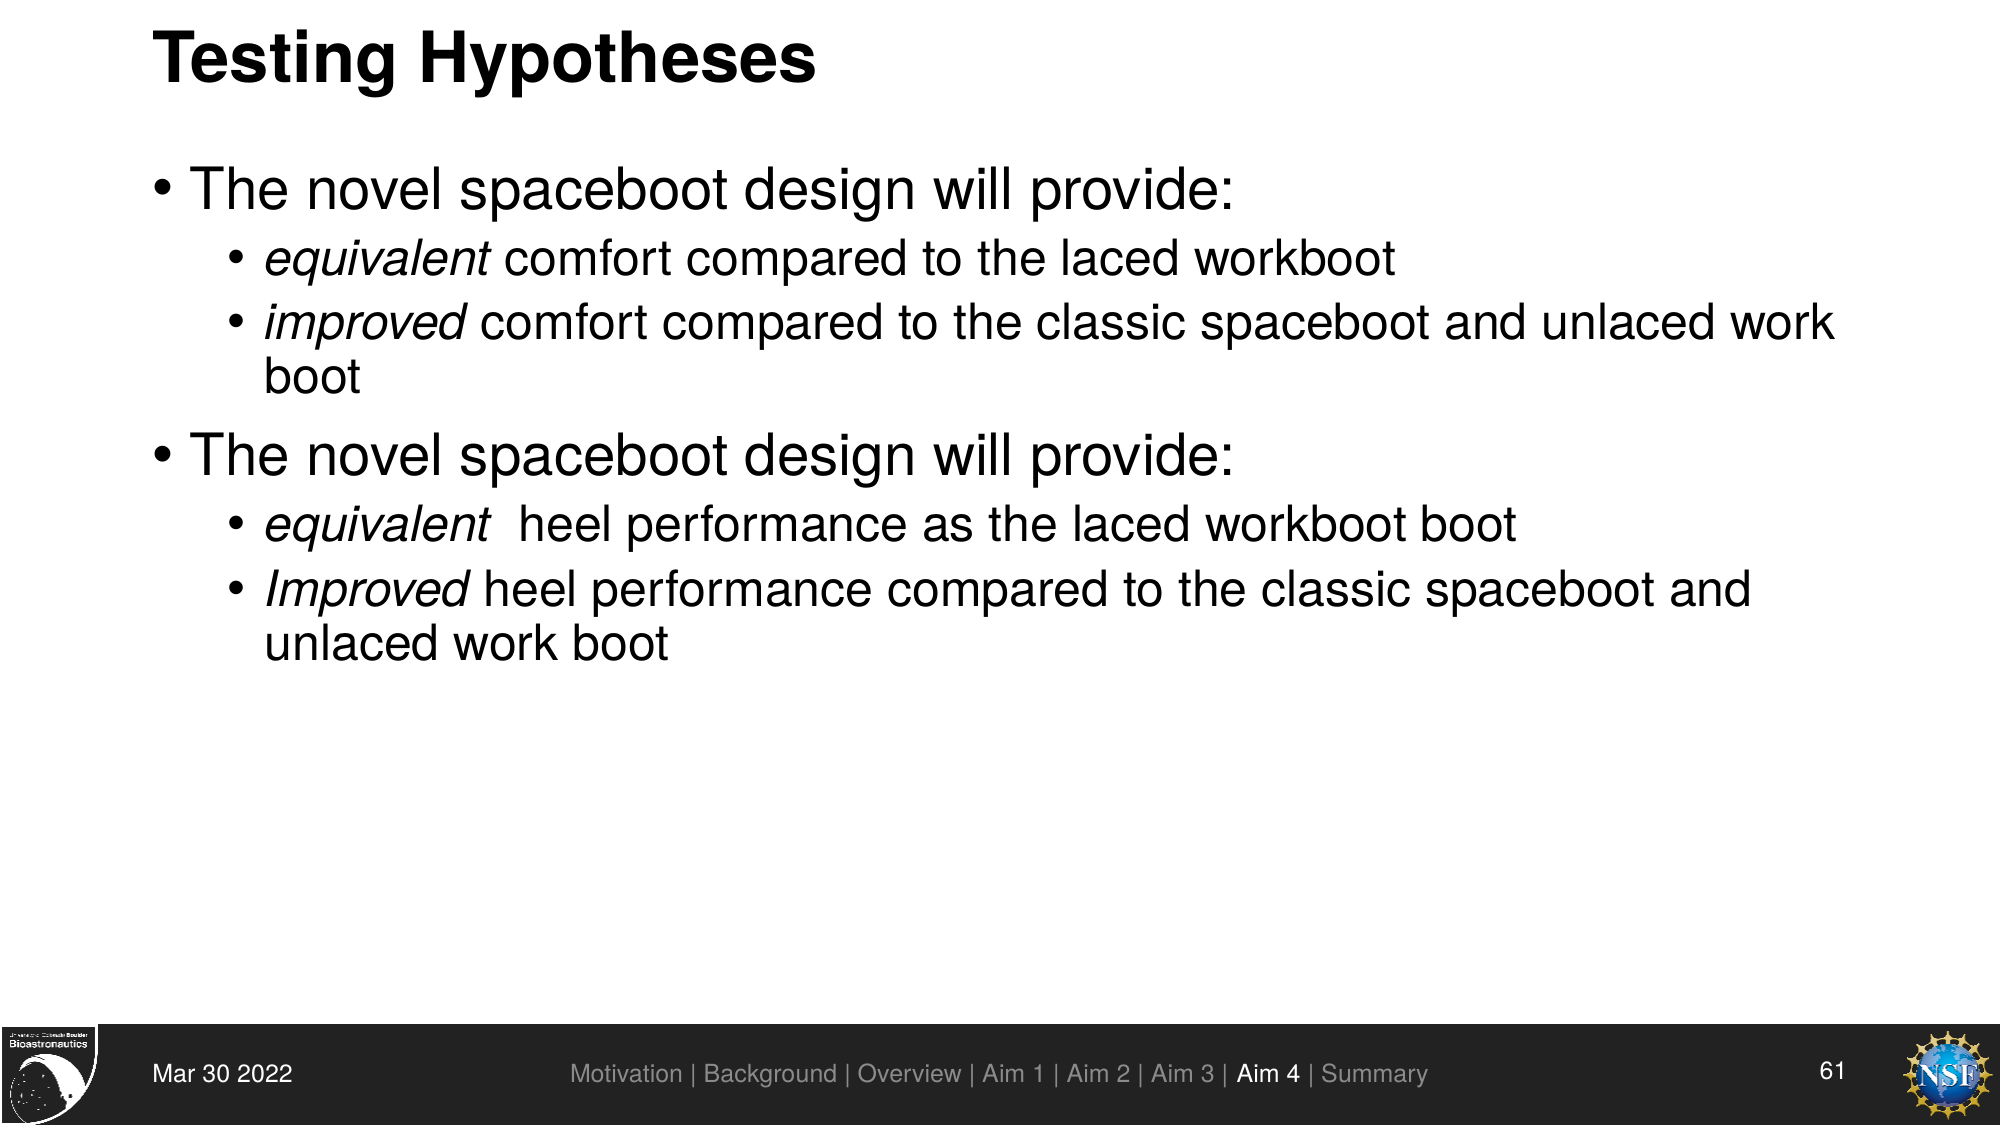

# Testing Hypotheses
The novel spaceboot design will provide:
equivalent comfort compared to the laced workboot
improved comfort compared to the classic spaceboot and unlaced work boot
The novel spaceboot design will provide:
equivalent  heel performance as the laced workboot boot
Improved heel performance compared to the classic spaceboot and unlaced work boot
Motivation | Background | Overview | Aim 1 | Aim 2 | Aim 3 | Aim 4 | Summary
Mar 30 2022
61